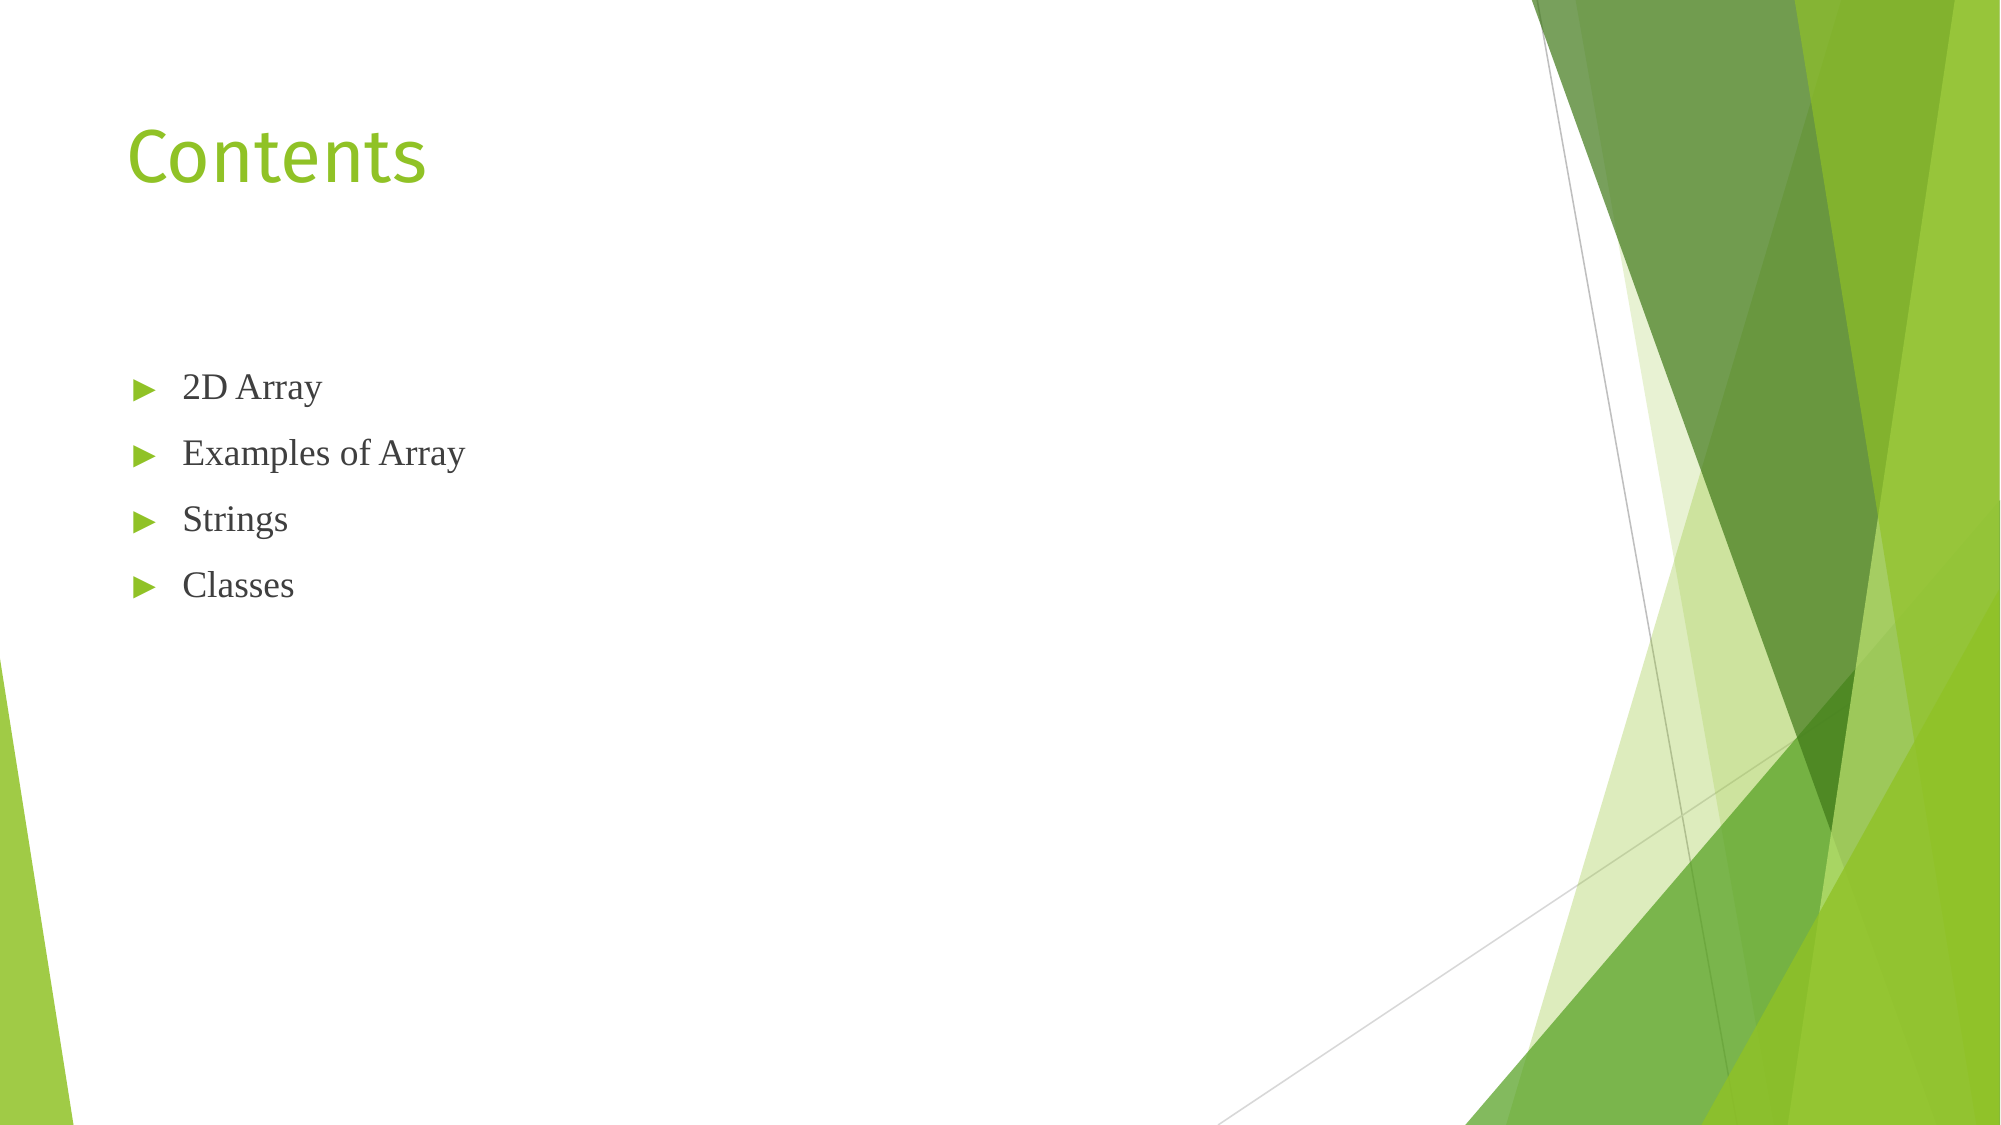

# Contents
2D Array
Examples of Array
Strings
Classes